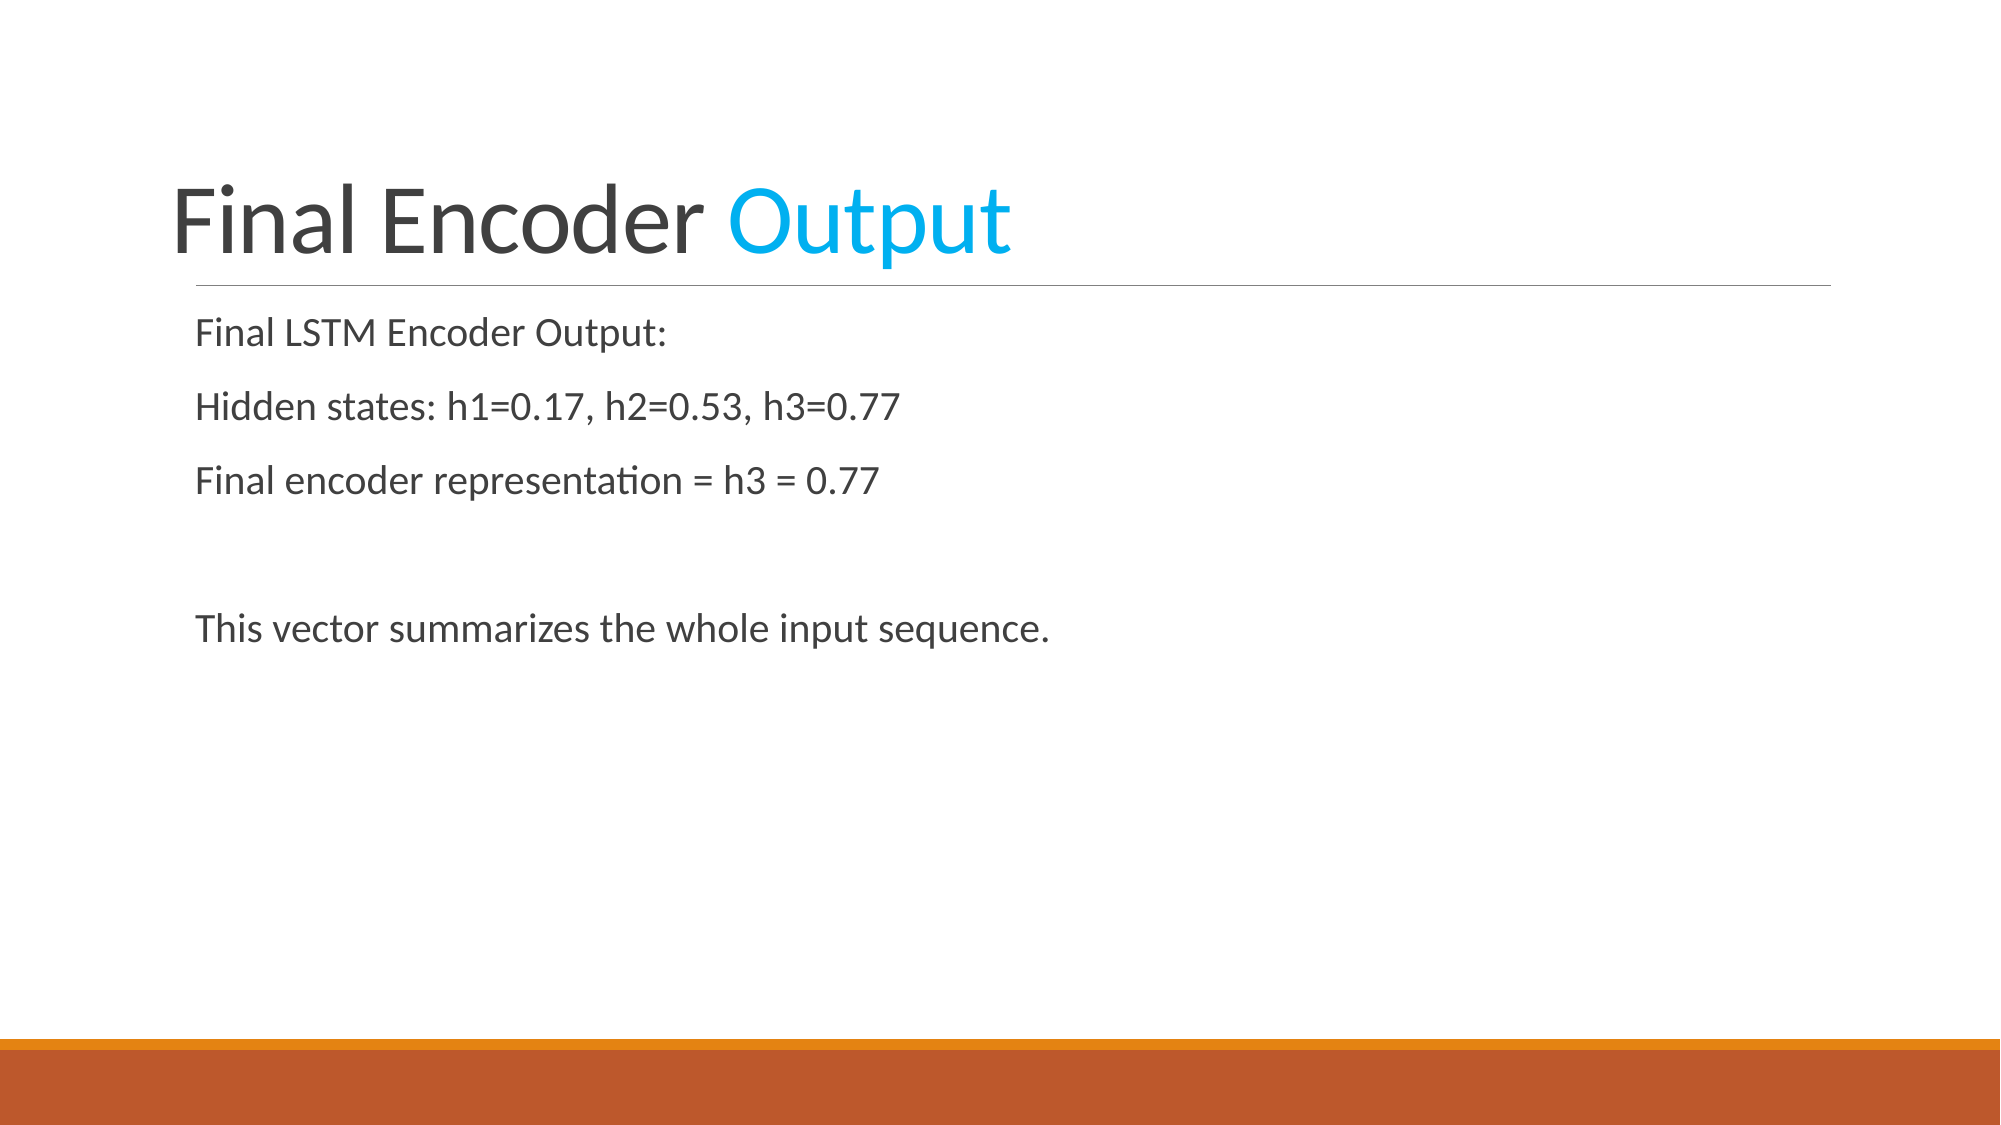

# Final Encoder Output
Final LSTM Encoder Output:
Hidden states: h1=0.17, h2=0.53, h3=0.77
Final encoder representation = h3 = 0.77

This vector summarizes the whole input sequence.